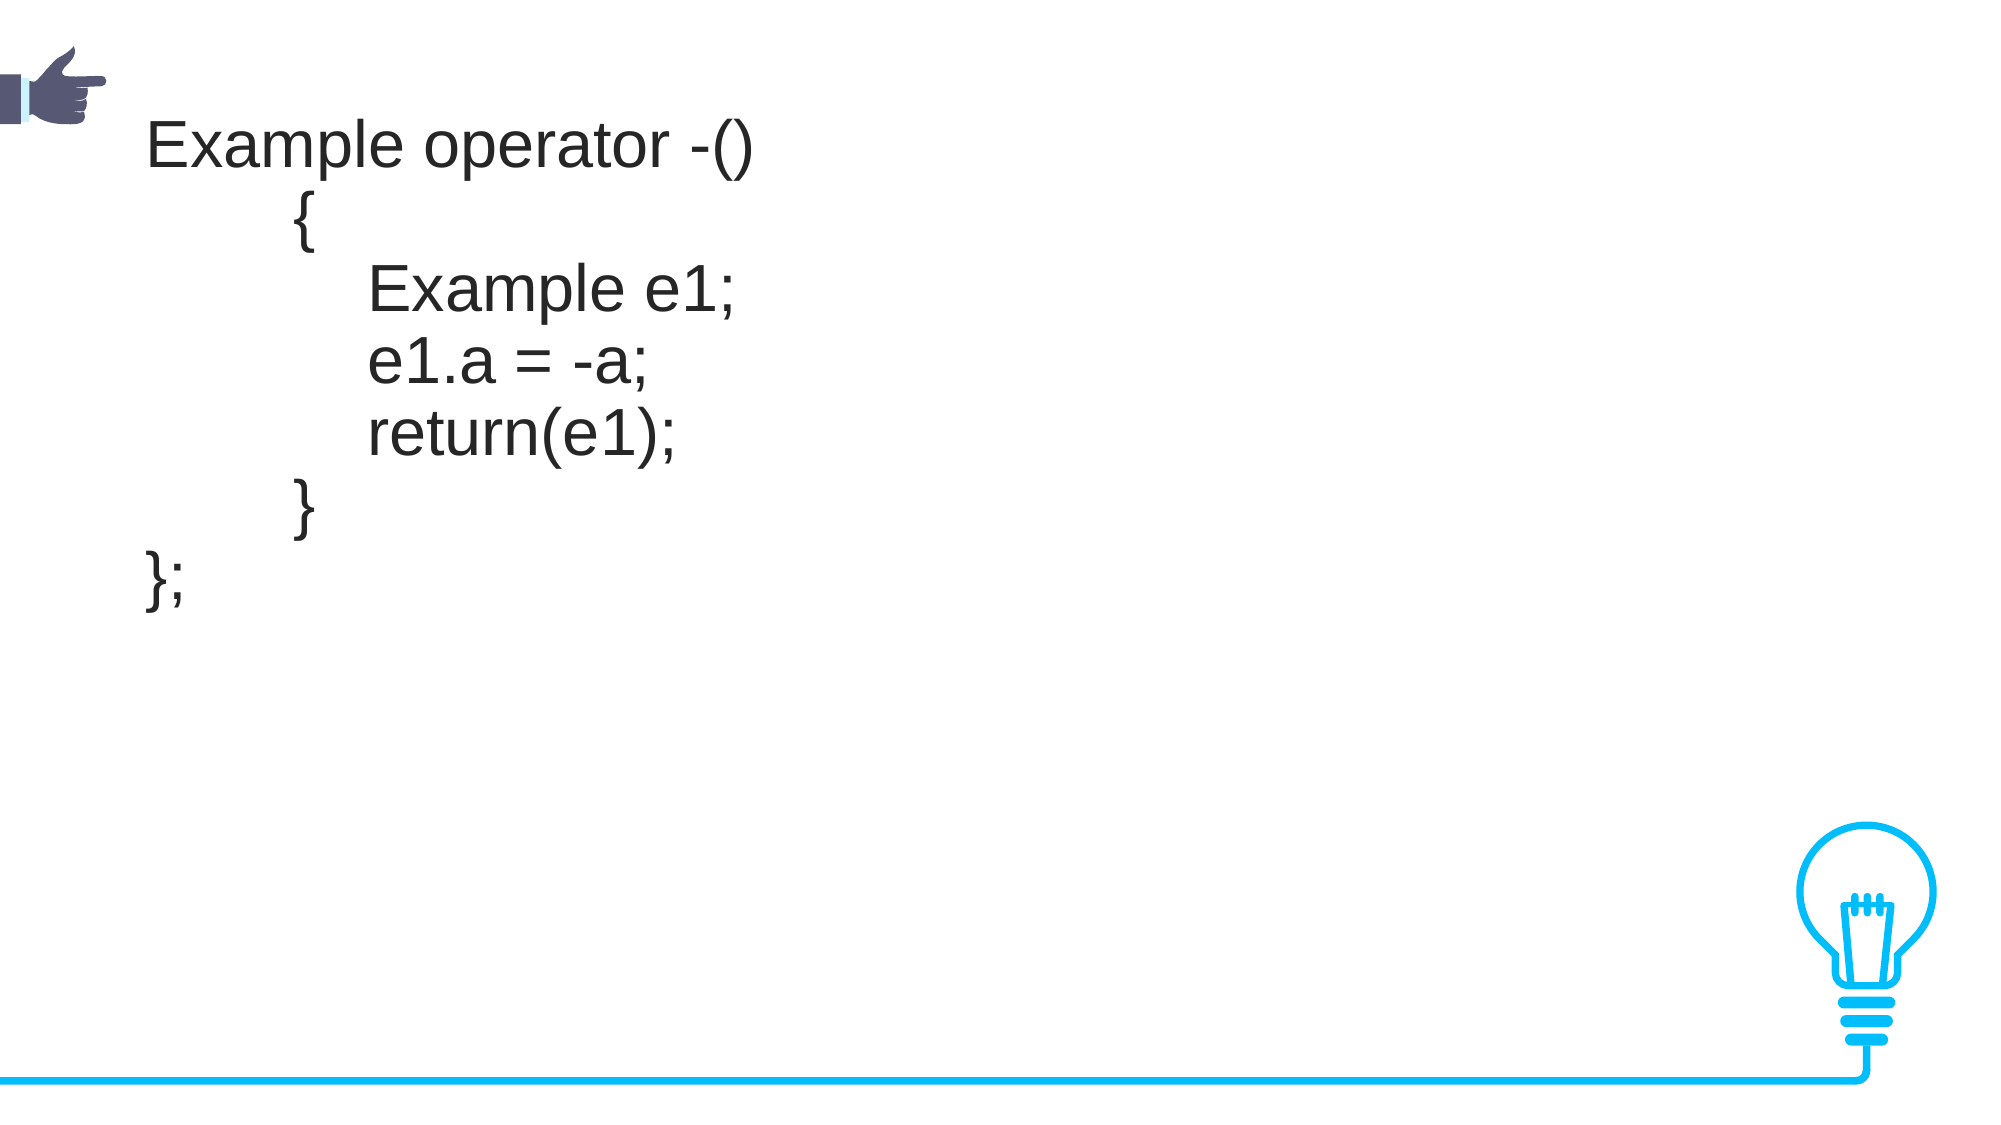

Example operator -()
        {   
            Example e1;
            e1.a = -a;
            return(e1);
        }
};